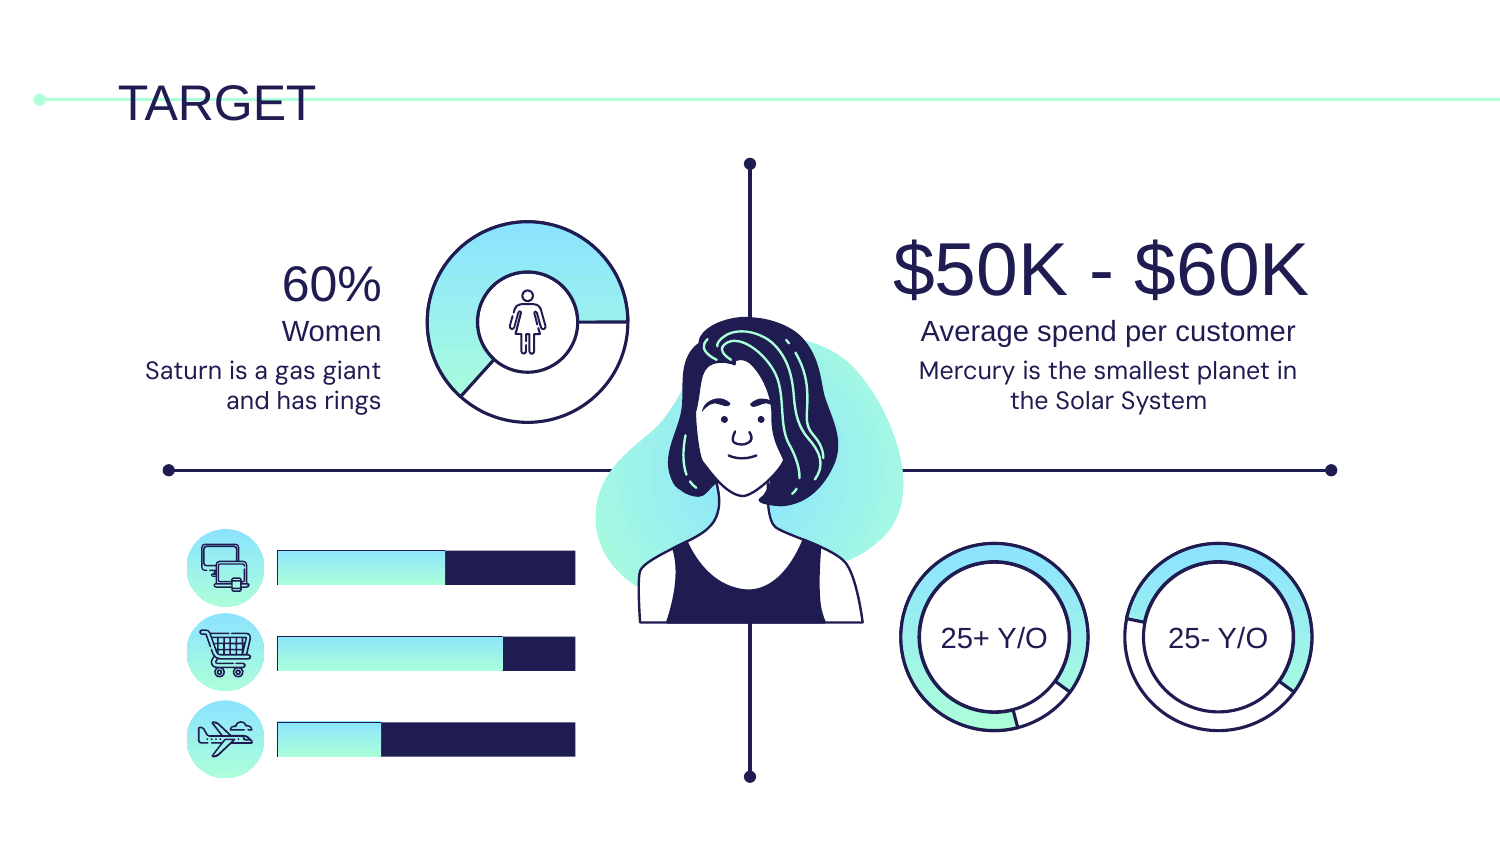

# TARGET
$50K - $60K

60%

Women
Average spend per customer

Saturn is a gas giant and has rings
Mercury is the smallest planet in the Solar System

25+ Y/O
25- Y/O